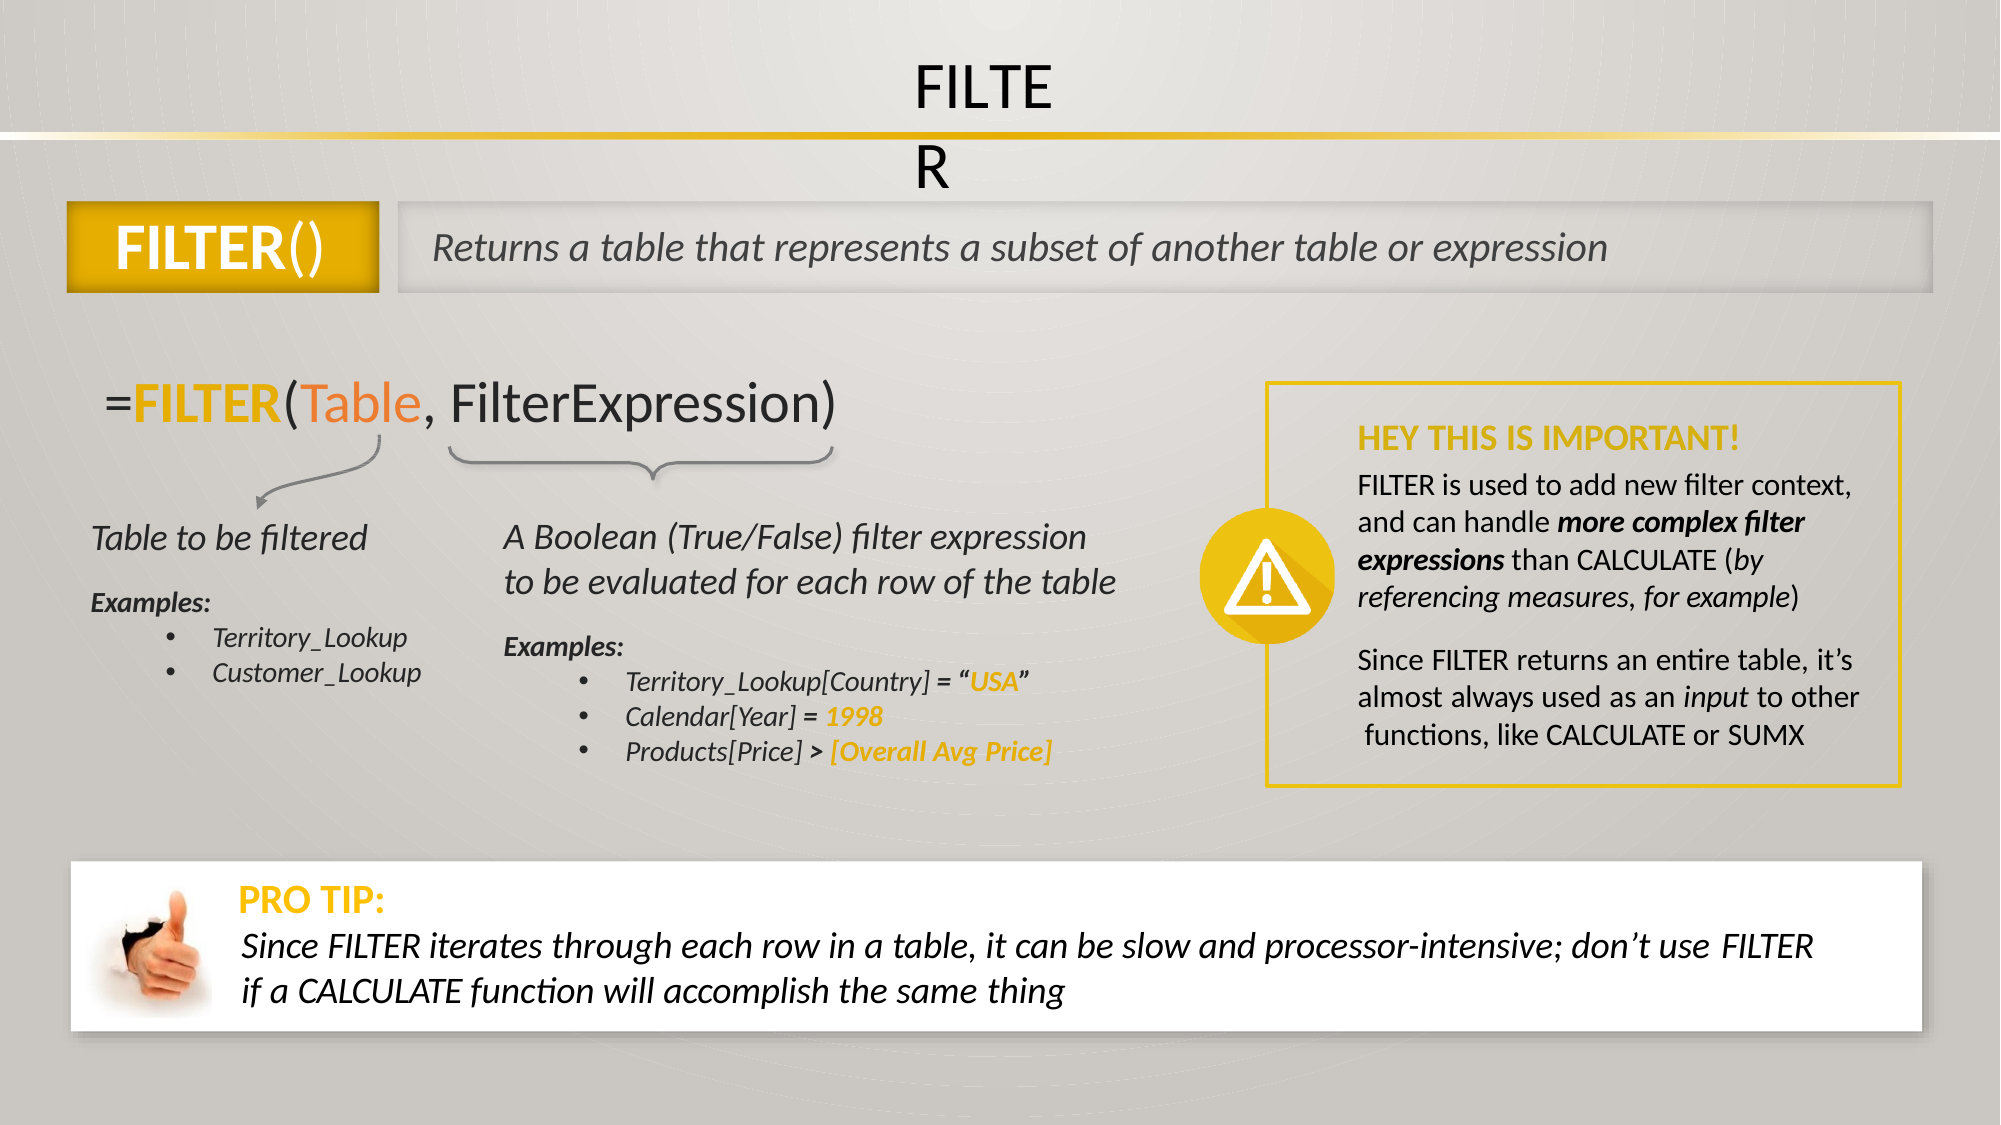

# FILTER

FILTER()

Returns a table that represents a subset of another table or expression
=FILTER(Table, FilterExpression)

HEY THIS IS IMPORTANT!
FILTER is used to add new filter context,  and can handle more complex filter  expressions than CALCULATE (by  referencing measures, for example)

A Boolean (True/False) filter expression  to be evaluated for each row of the table
Examples:
Table to be filtered
Examples:
Territory_Lookup
Customer_Lookup
Since FILTER returns an entire table, it’s  almost always used as an input to other  functions, like CALCULATE or SUMX
Territory_Lookup[Country] = “USA”
Calendar[Year] = 1998
Products[Price] > [Overall Avg Price]

PRO TIP:
Since FILTER iterates through each row in a table, it can be slow and processor-intensive; don’t use FILTER
if a CALCULATE function will accomplish the same thing